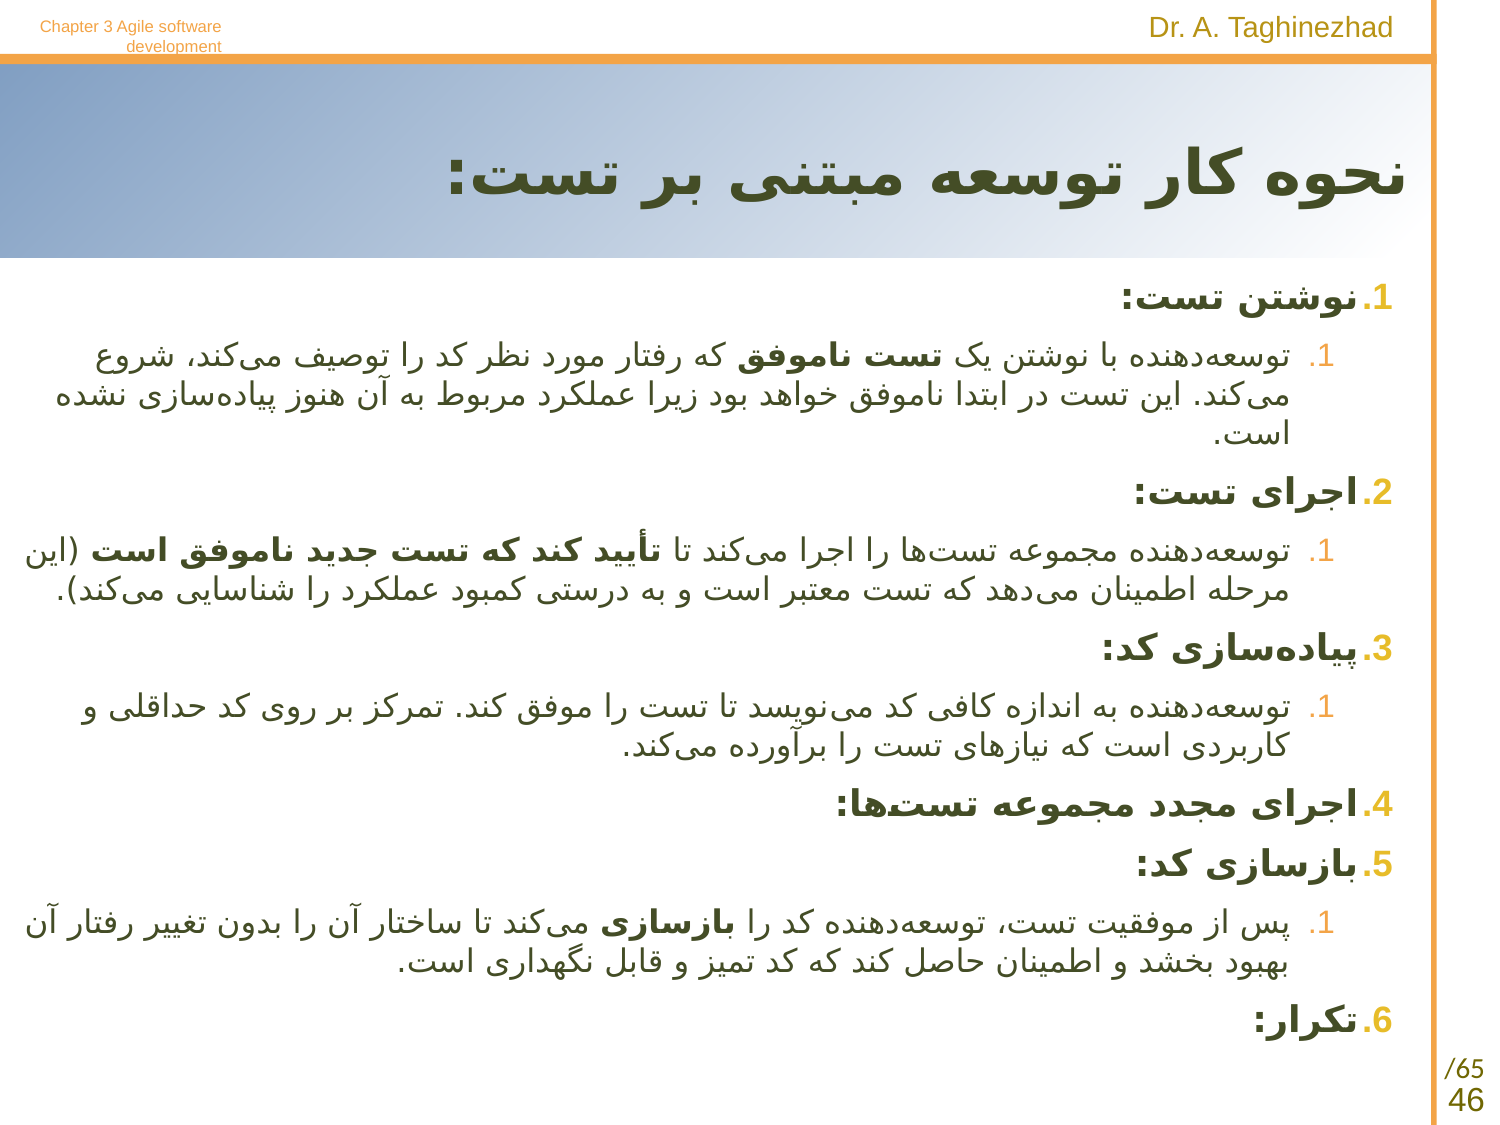

Chapter 3 Agile software development
# نحوه کار توسعه مبتنی بر تست:
نوشتن تست:
توسعه‌دهنده با نوشتن یک تست ناموفق که رفتار مورد نظر کد را توصیف می‌کند، شروع می‌کند. این تست در ابتدا ناموفق خواهد بود زیرا عملکرد مربوط به آن هنوز پیاده‌سازی نشده است.
اجرای تست:
توسعه‌دهنده مجموعه تست‌ها را اجرا می‌کند تا تأیید کند که تست جدید ناموفق است (این مرحله اطمینان می‌دهد که تست معتبر است و به درستی کمبود عملکرد را شناسایی می‌کند).
پیاده‌سازی کد:
توسعه‌دهنده به اندازه کافی کد می‌نویسد تا تست را موفق کند. تمرکز بر روی کد حداقلی و کاربردی است که نیازهای تست را برآورده می‌کند.
اجرای مجدد مجموعه تست‌ها:
بازسازی کد:
پس از موفقیت تست، توسعه‌دهنده کد را بازسازی می‌کند تا ساختار آن را بدون تغییر رفتار آن بهبود بخشد و اطمینان حاصل کند که کد تمیز و قابل نگهداری است.
تکرار:
46